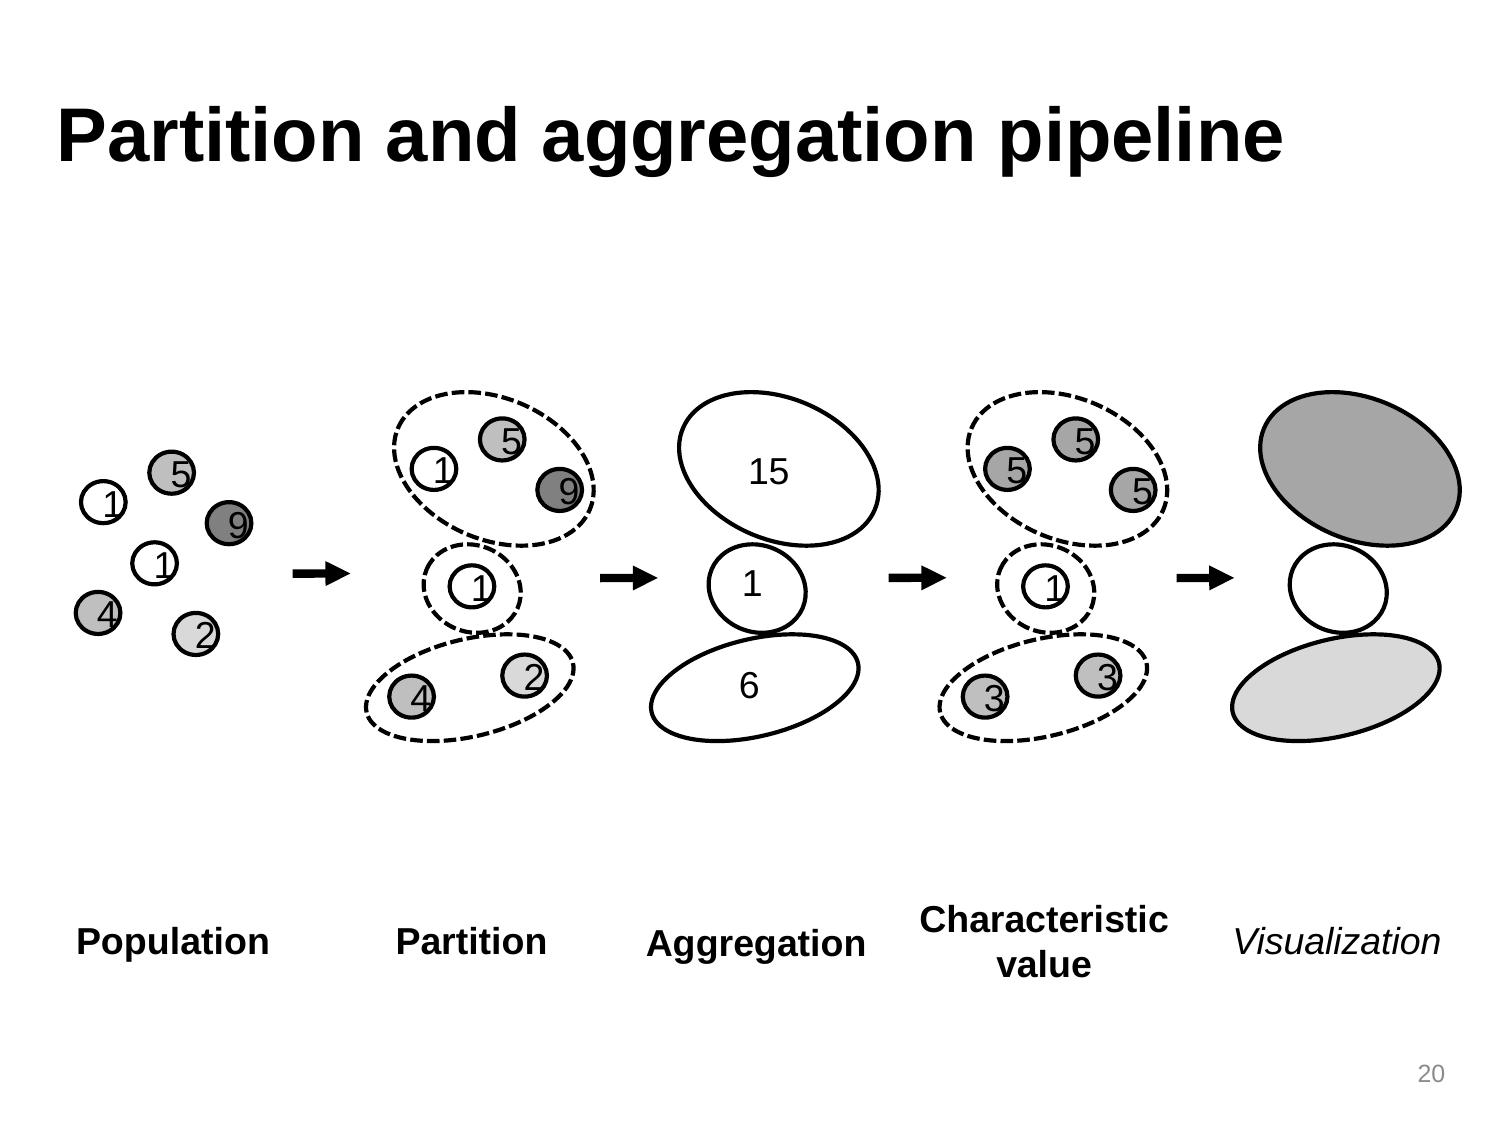

# Partition and aggregation pipeline

5
5
15
5
1
5
5
9
1
9
1

1
1
1
4
2

6
3
2
3
4
Characteristic
value
Population
Visualization
Partition
Aggregation
20